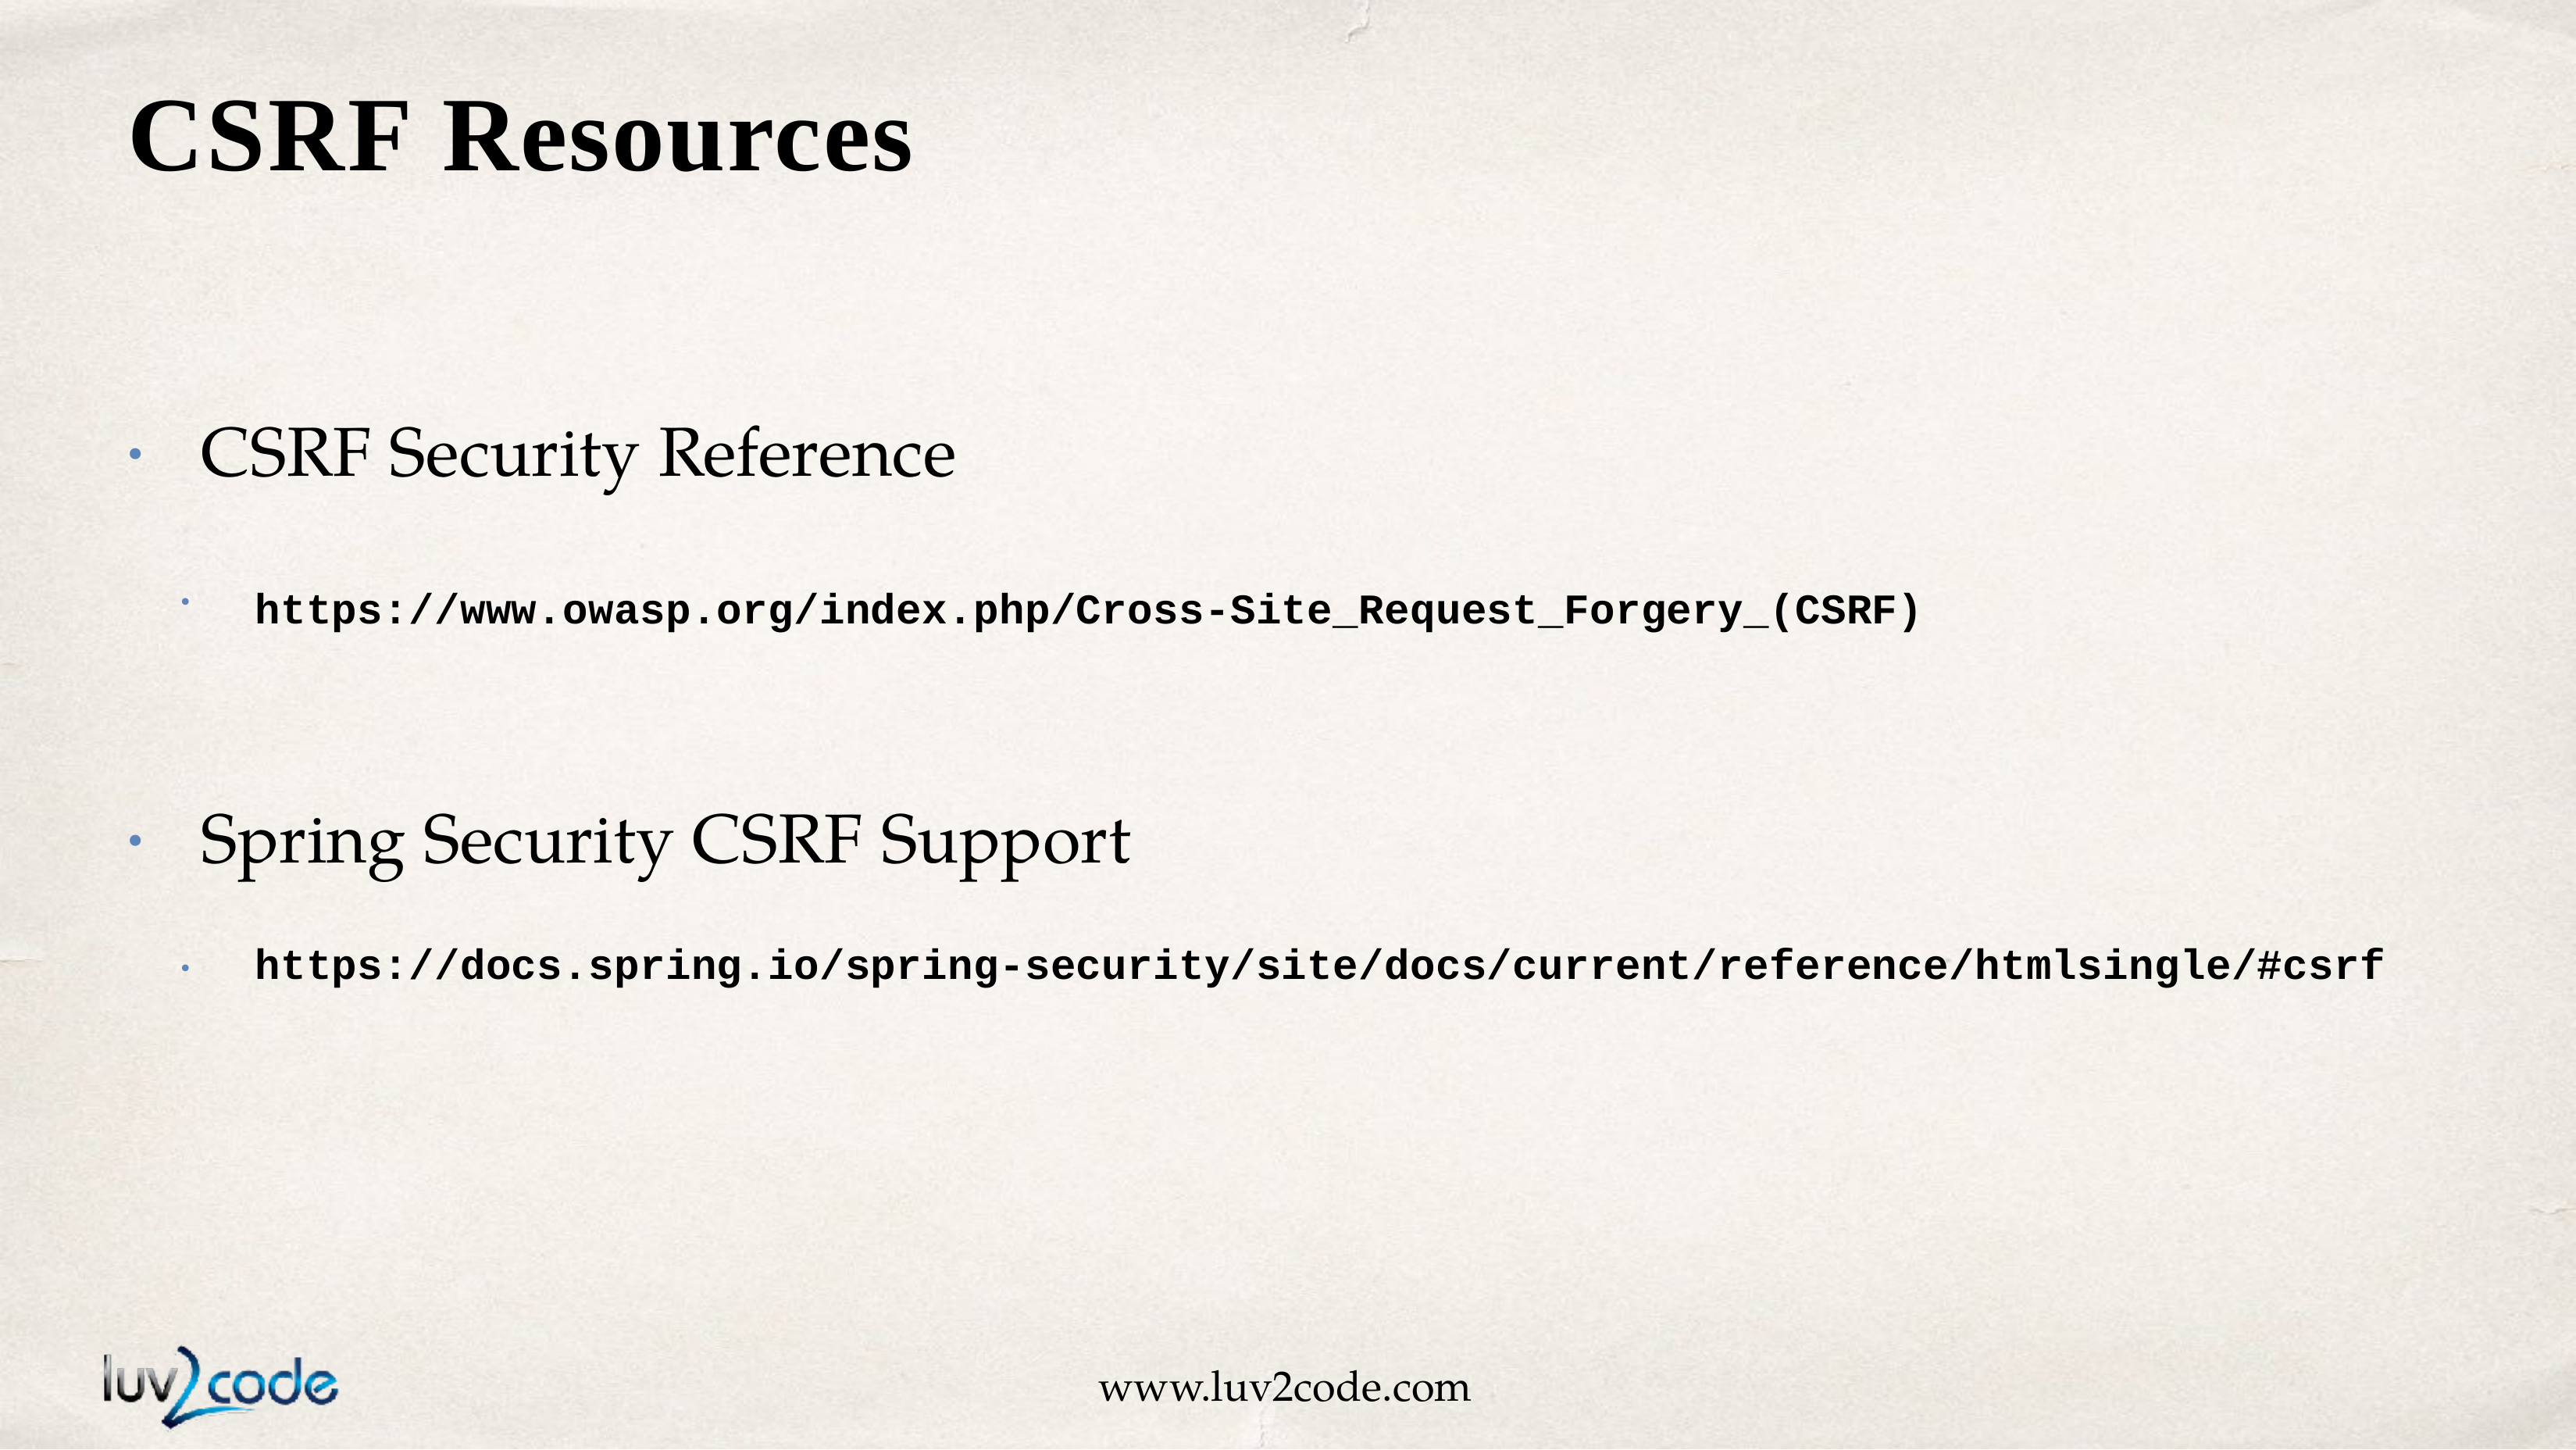

# CSRF Resources
CSRF Security Reference
•
https://www.owasp.org/index.php/Cross-Site_Request_Forgery_(CSRF)
•
Spring Security CSRF Support
•
https://docs.spring.io/spring-security/site/docs/current/reference/htmlsingle/#csrf
•
www.luv2code.com